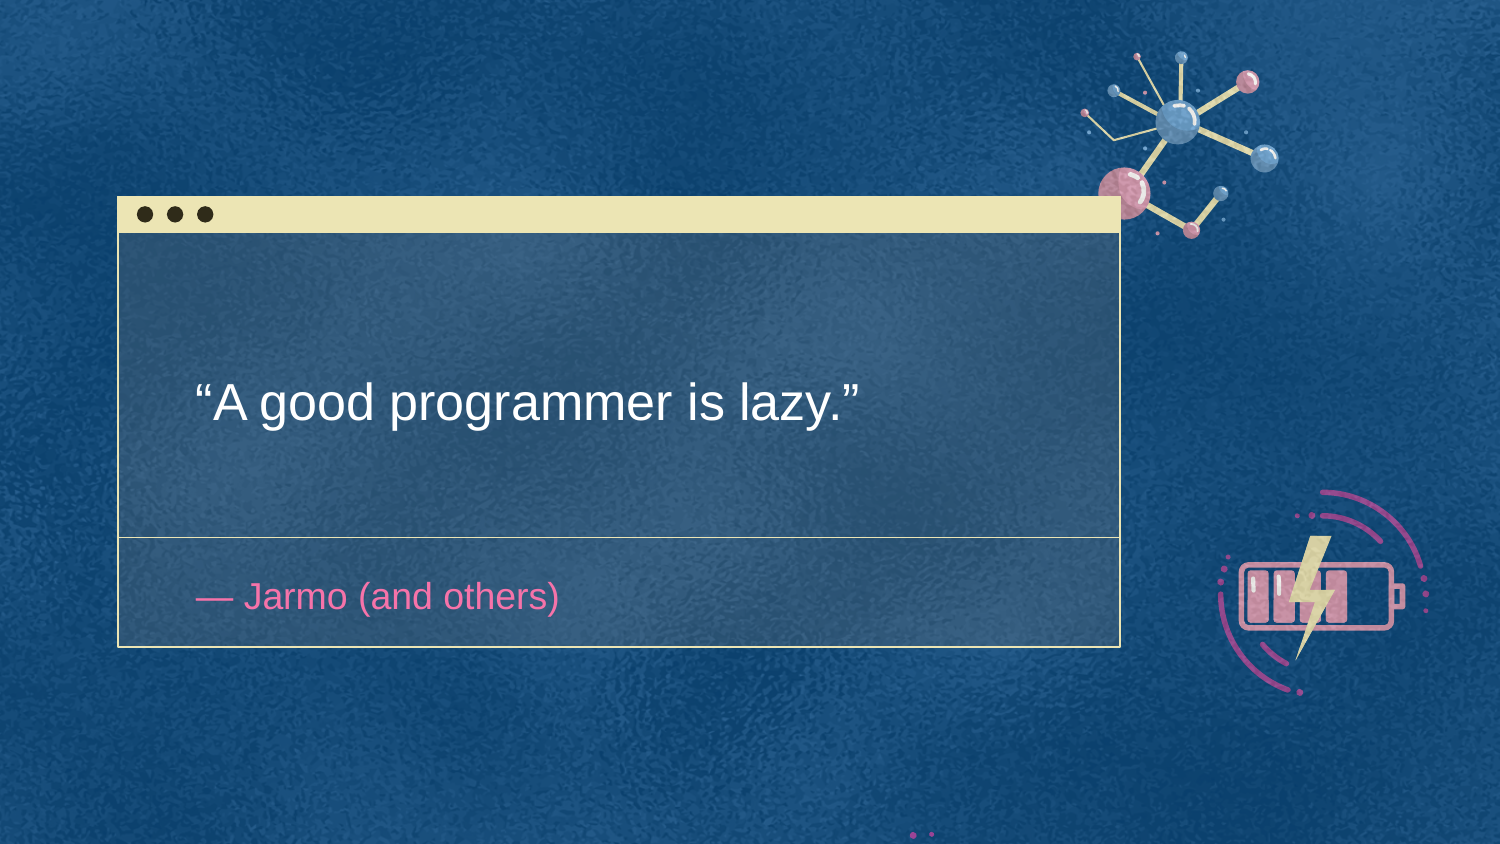

“A good programmer is lazy.”
# — Jarmo (and others)